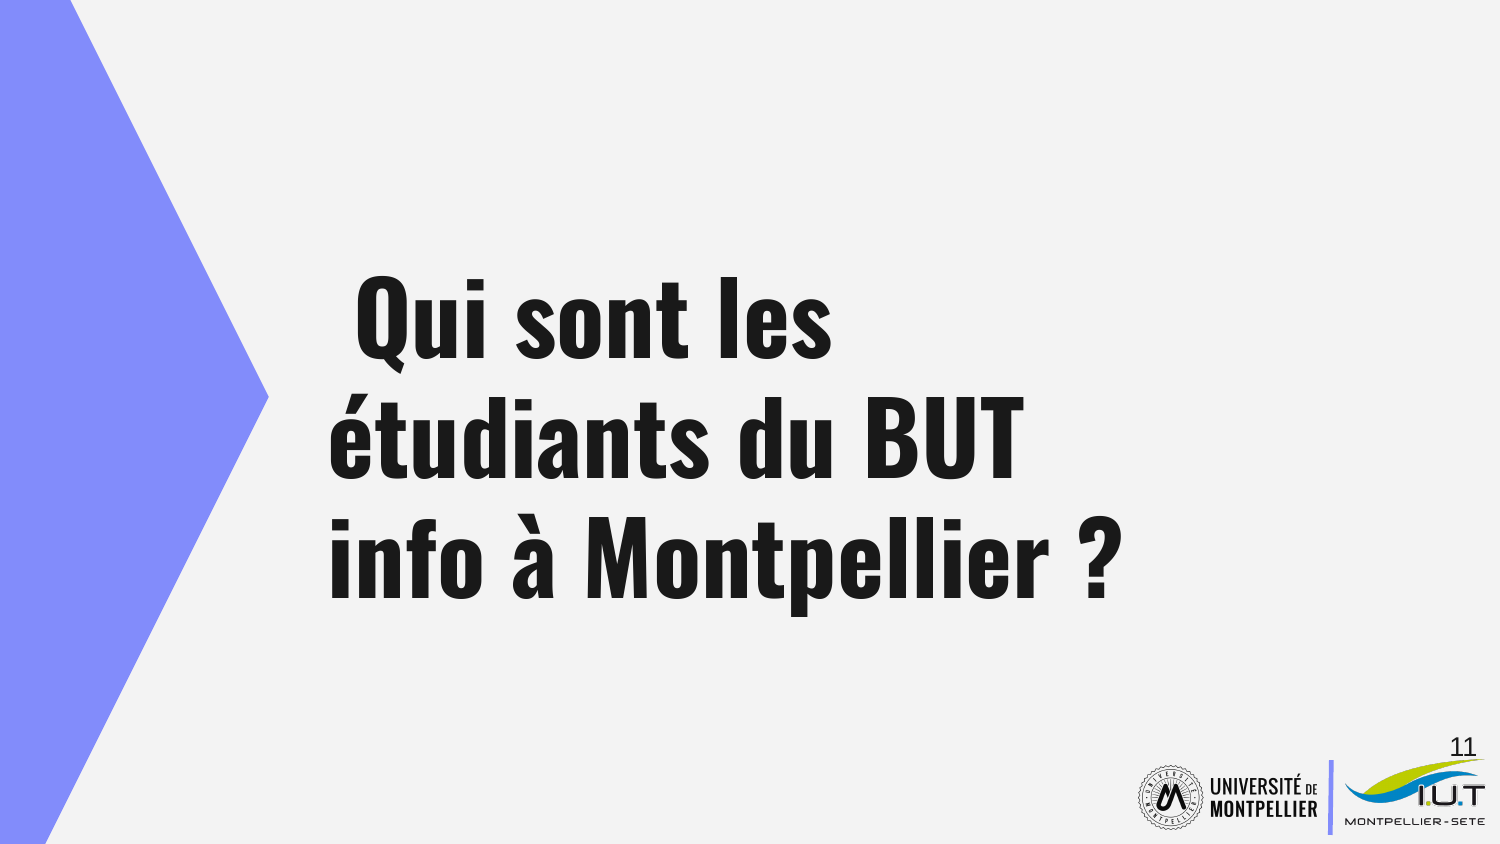

Qui sont les étudiants du BUT info à Montpellier ?
11